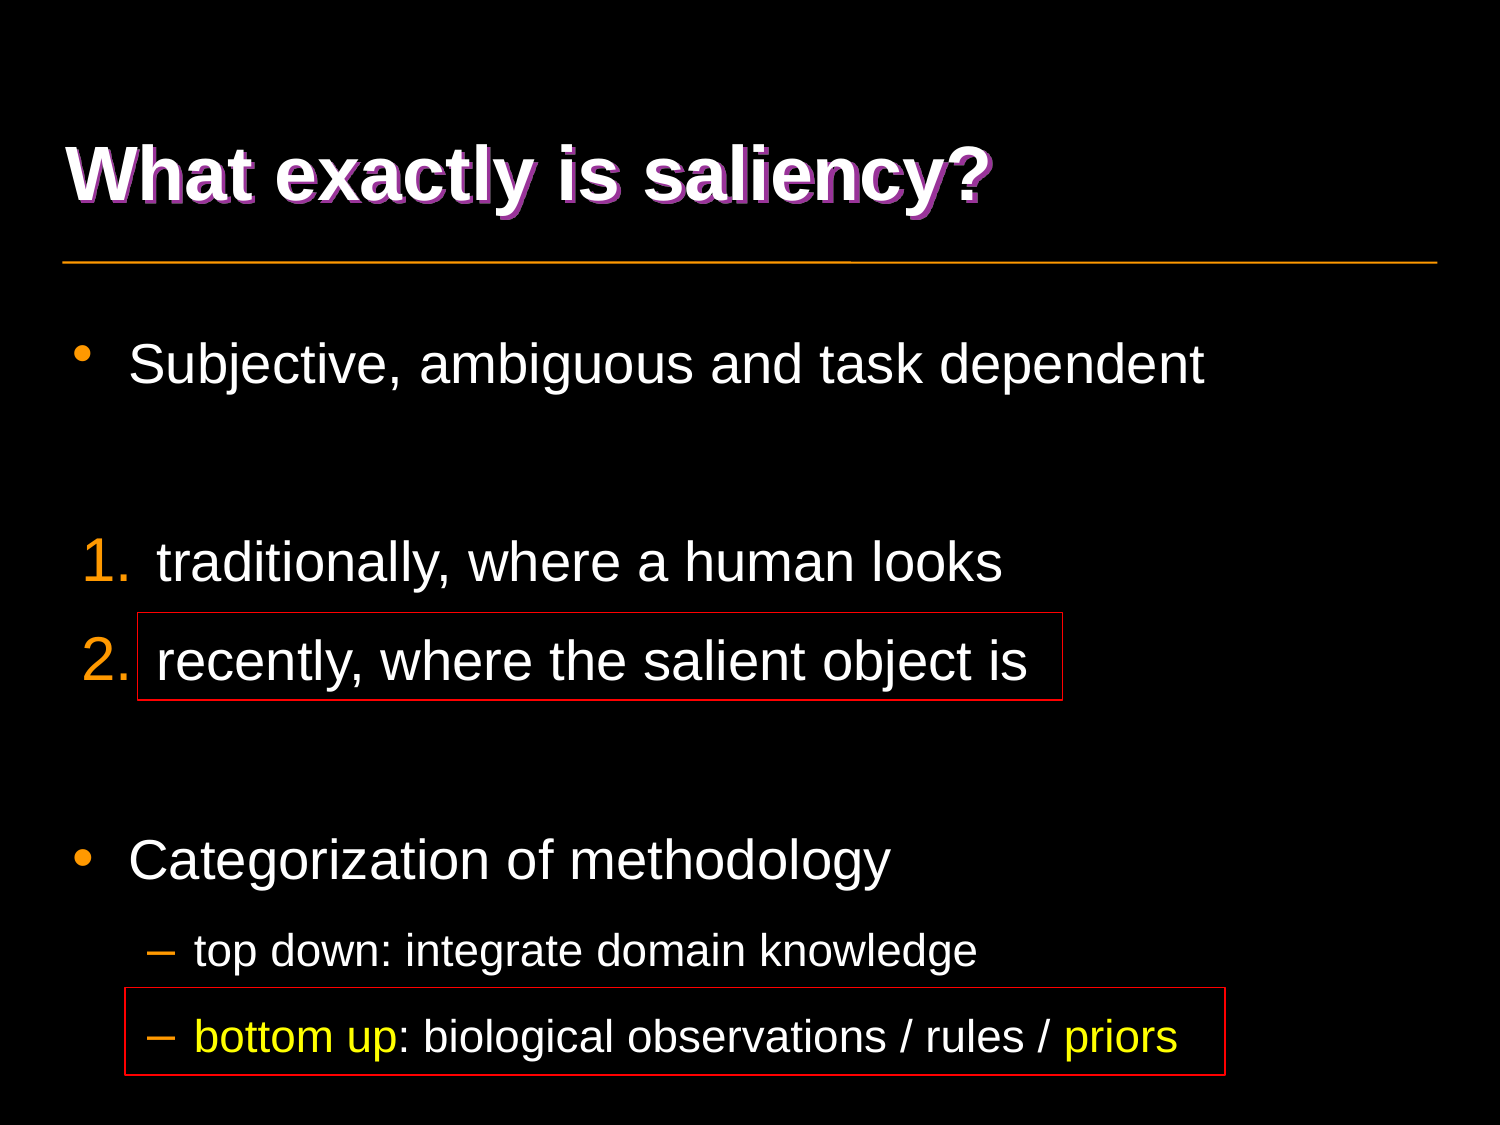

# What exactly is saliency?
Subjective, ambiguous and task dependent

traditionally, where a human looks
recently, where the salient object is

Categorization of methodology
top down: integrate domain knowledge
bottom up: biological observations / rules / priors